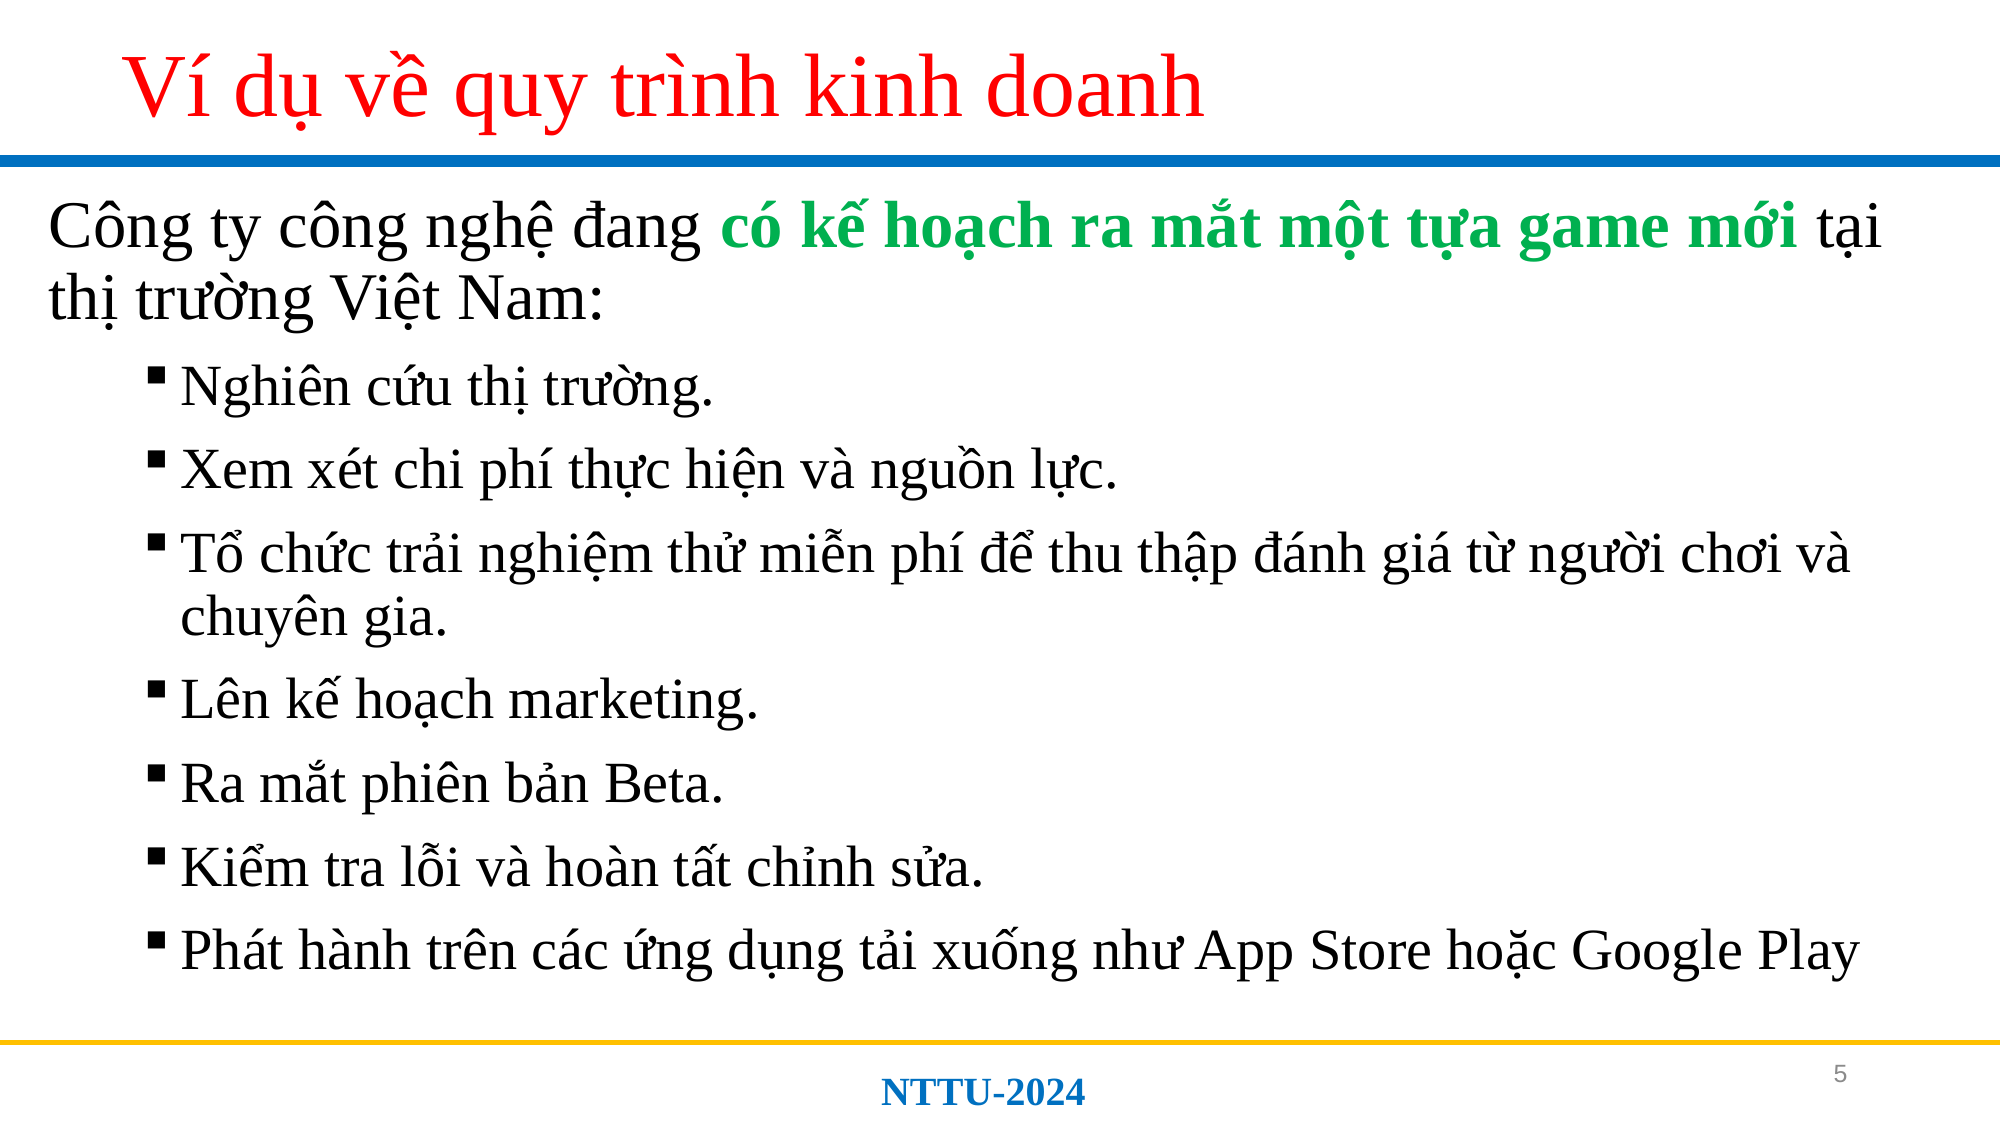

# Ví dụ về quy trình kinh doanh
Công ty công nghệ đang có kế hoạch ra mắt một tựa game mới tại thị trường Việt Nam:
Nghiên cứu thị trường.
Xem xét chi phí thực hiện và nguồn lực.
Tổ chức trải nghiệm thử miễn phí để thu thập đánh giá từ người chơi và chuyên gia.
Lên kế hoạch marketing.
Ra mắt phiên bản Beta.
Kiểm tra lỗi và hoàn tất chỉnh sửa.
Phát hành trên các ứng dụng tải xuống như App Store hoặc Google Play

5